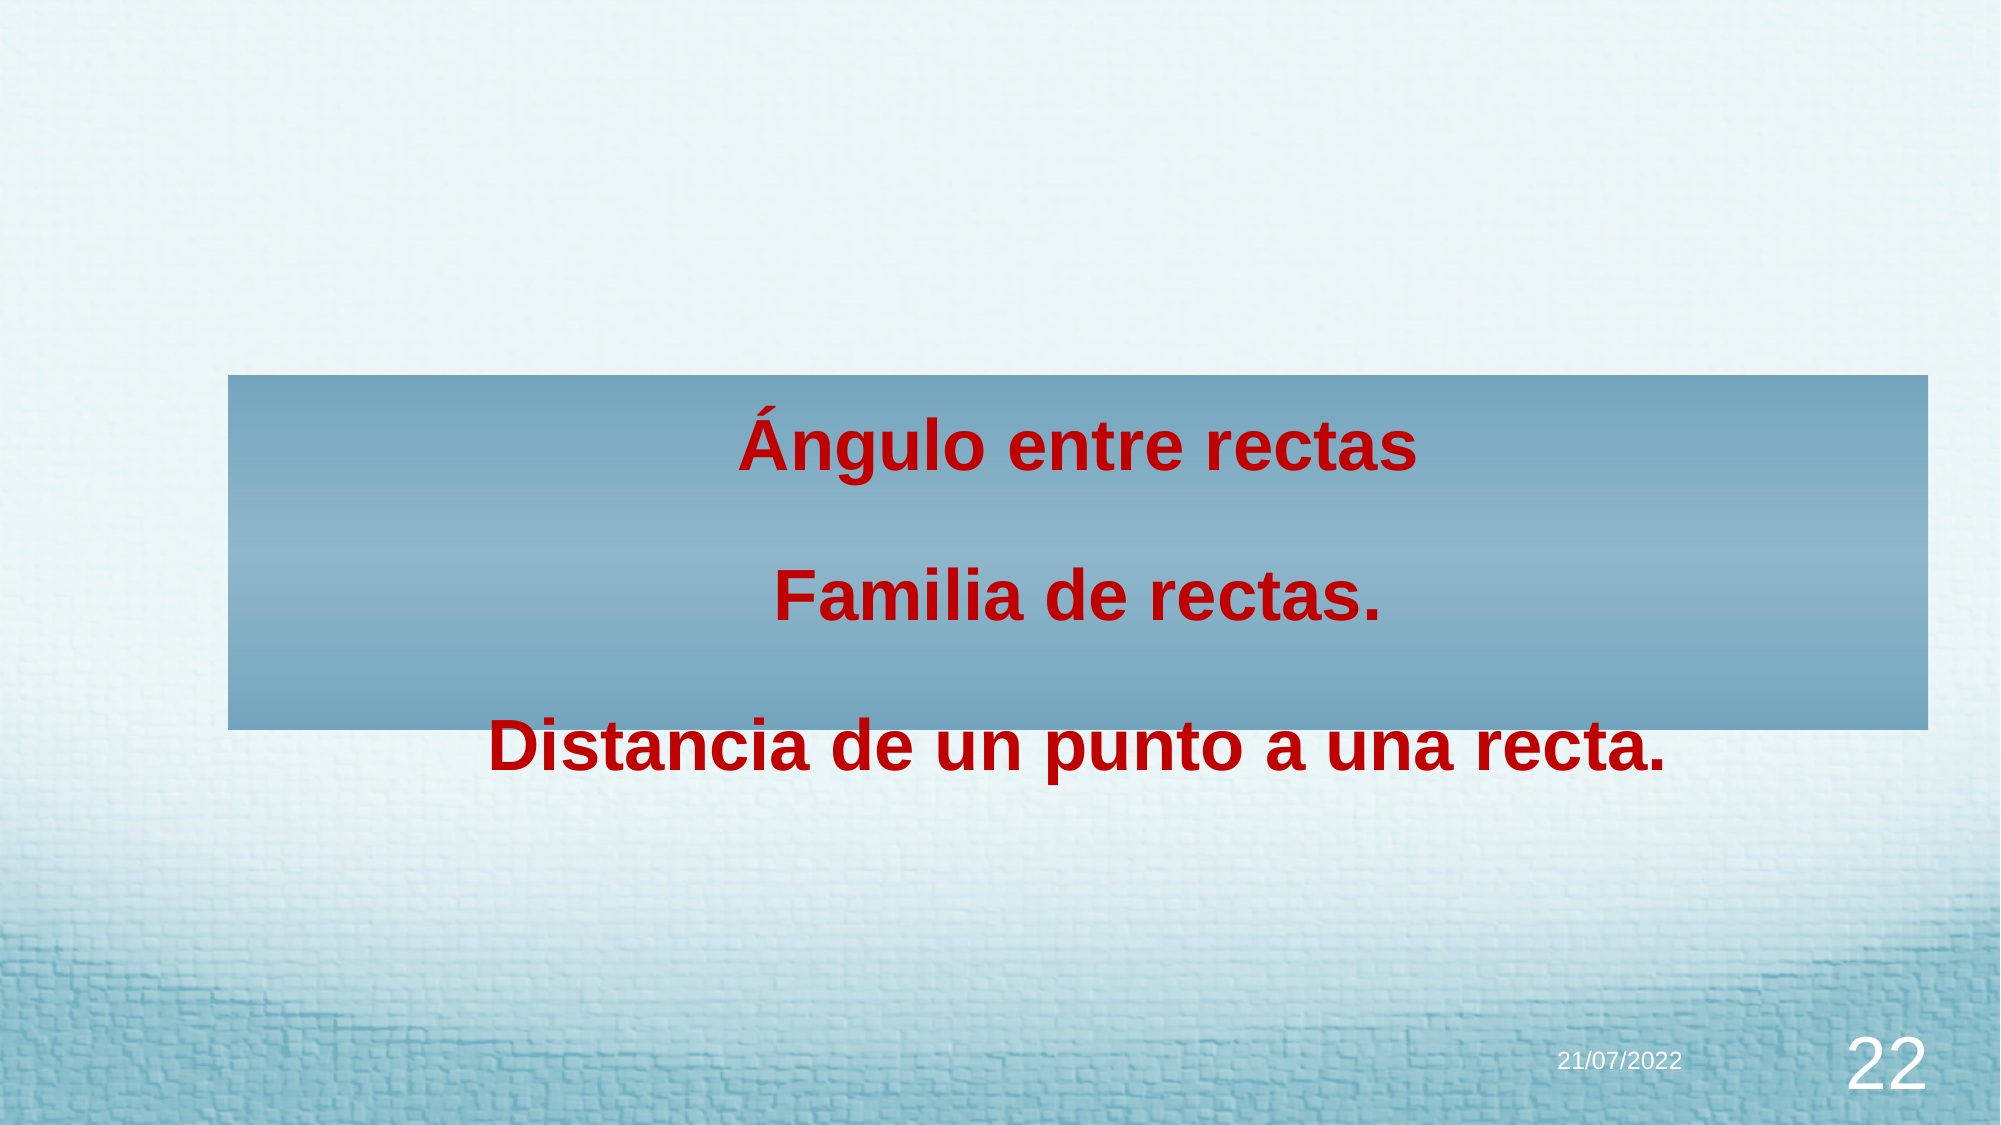

# Ángulo entre rectas Familia de rectas. Distancia de un punto a una recta.
21/07/2022
22